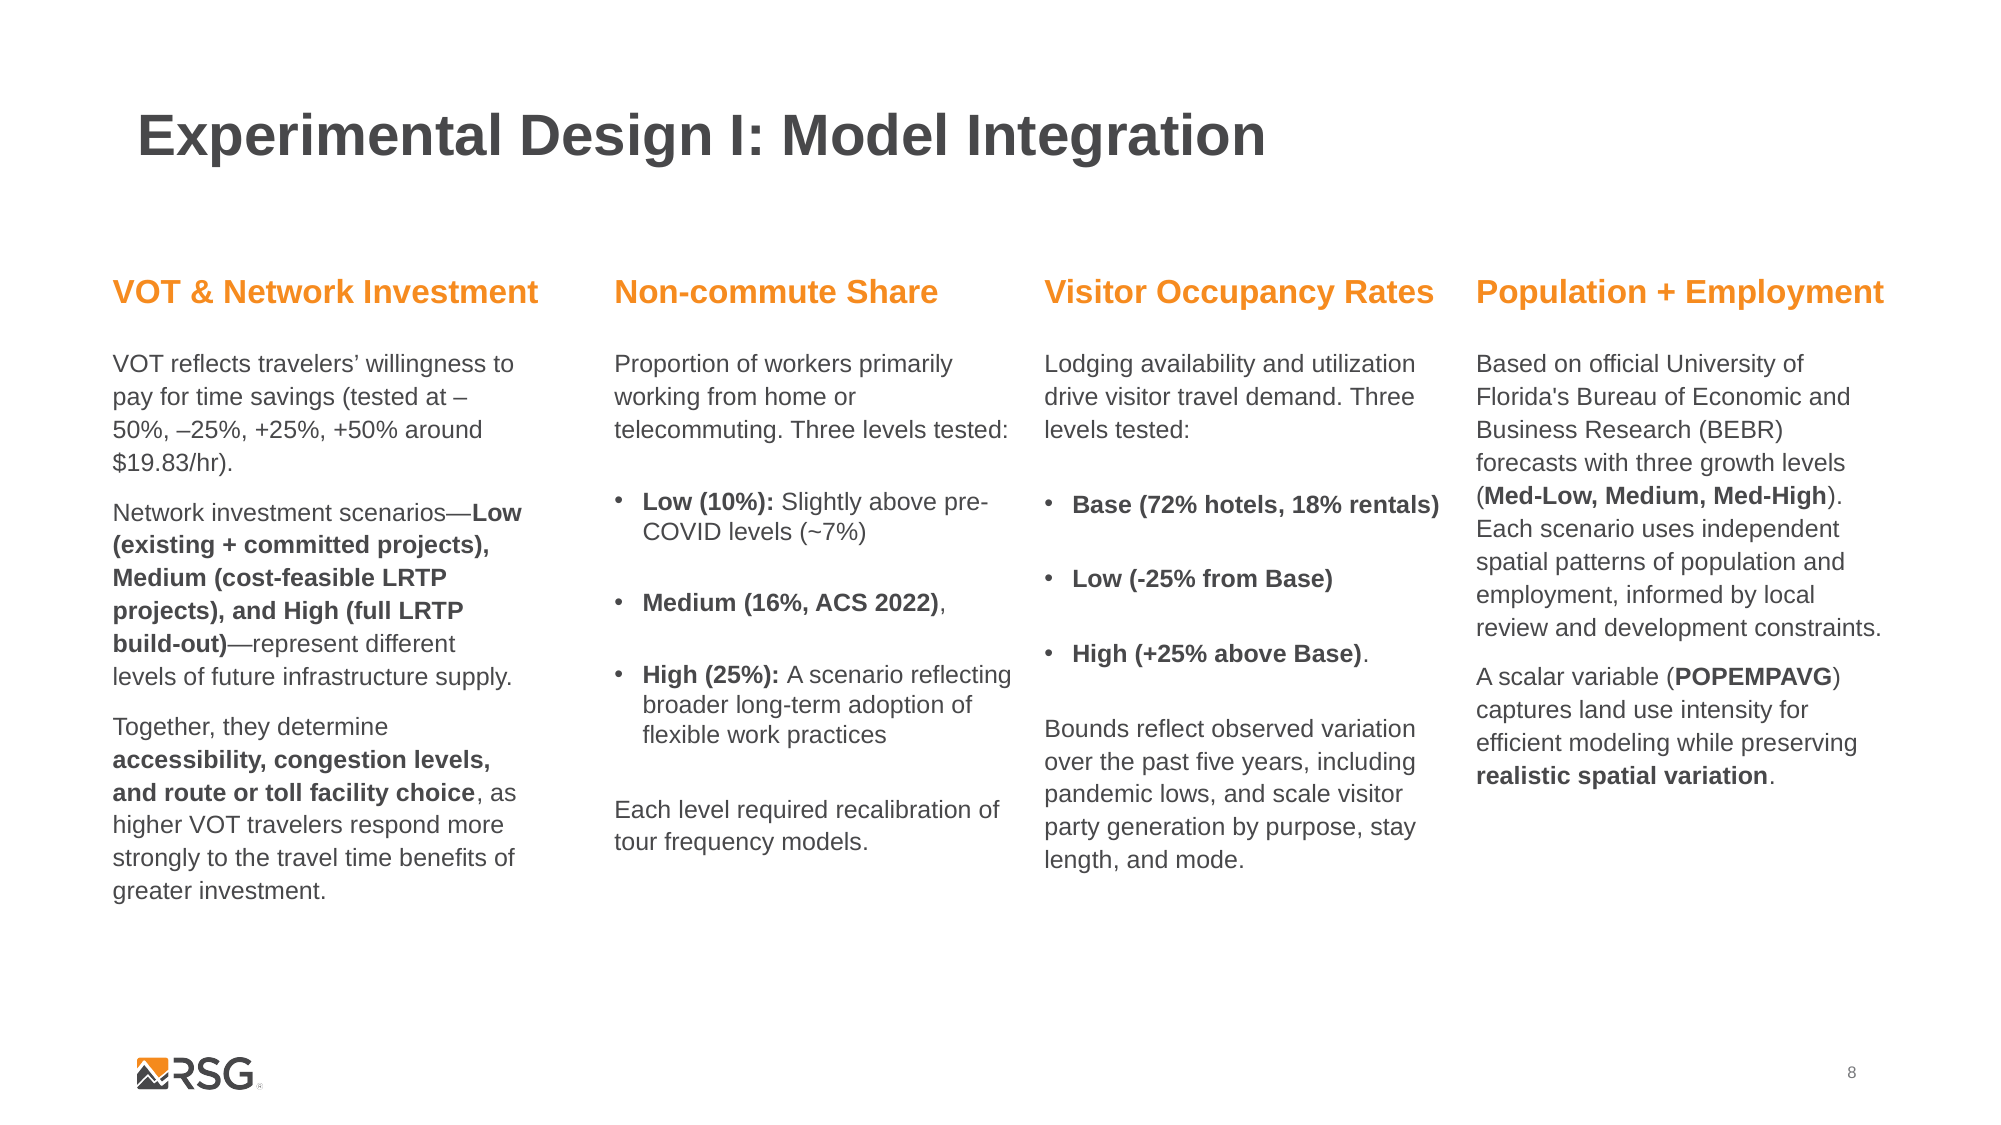

# Experimental Design I: Model Integration
VOT & Network Investment
Non-commute Share
Visitor Occupancy Rates
Population + Employment
VOT reflects travelers’ willingness to pay for time savings (tested at –50%, –25%, +25%, +50% around $19.83/hr).
Network investment scenarios—Low (existing + committed projects), Medium (cost-feasible LRTP projects), and High (full LRTP build-out)—represent different levels of future infrastructure supply.
Together, they determine accessibility, congestion levels, and route or toll facility choice, as higher VOT travelers respond more strongly to the travel time benefits of greater investment.
Proportion of workers primarily working from home or telecommuting. Three levels tested:
Low (10%): Slightly above pre-COVID levels (~7%)
Medium (16%, ACS 2022),
High (25%): A scenario reflecting broader long-term adoption of flexible work practices
Each level required recalibration of tour frequency models.
Lodging availability and utilization drive visitor travel demand. Three levels tested:
Base (72% hotels, 18% rentals)
Low (-25% from Base)
High (+25% above Base).
Bounds reflect observed variation over the past five years, including pandemic lows, and scale visitor party generation by purpose, stay length, and mode.

Based on official University of Florida's Bureau of Economic and Business Research (BEBR) forecasts with three growth levels (Med-Low, Medium, Med-High). Each scenario uses independent spatial patterns of population and employment, informed by local review and development constraints.
A scalar variable (POPEMPAVG) captures land use intensity for efficient modeling while preserving realistic spatial variation.
8